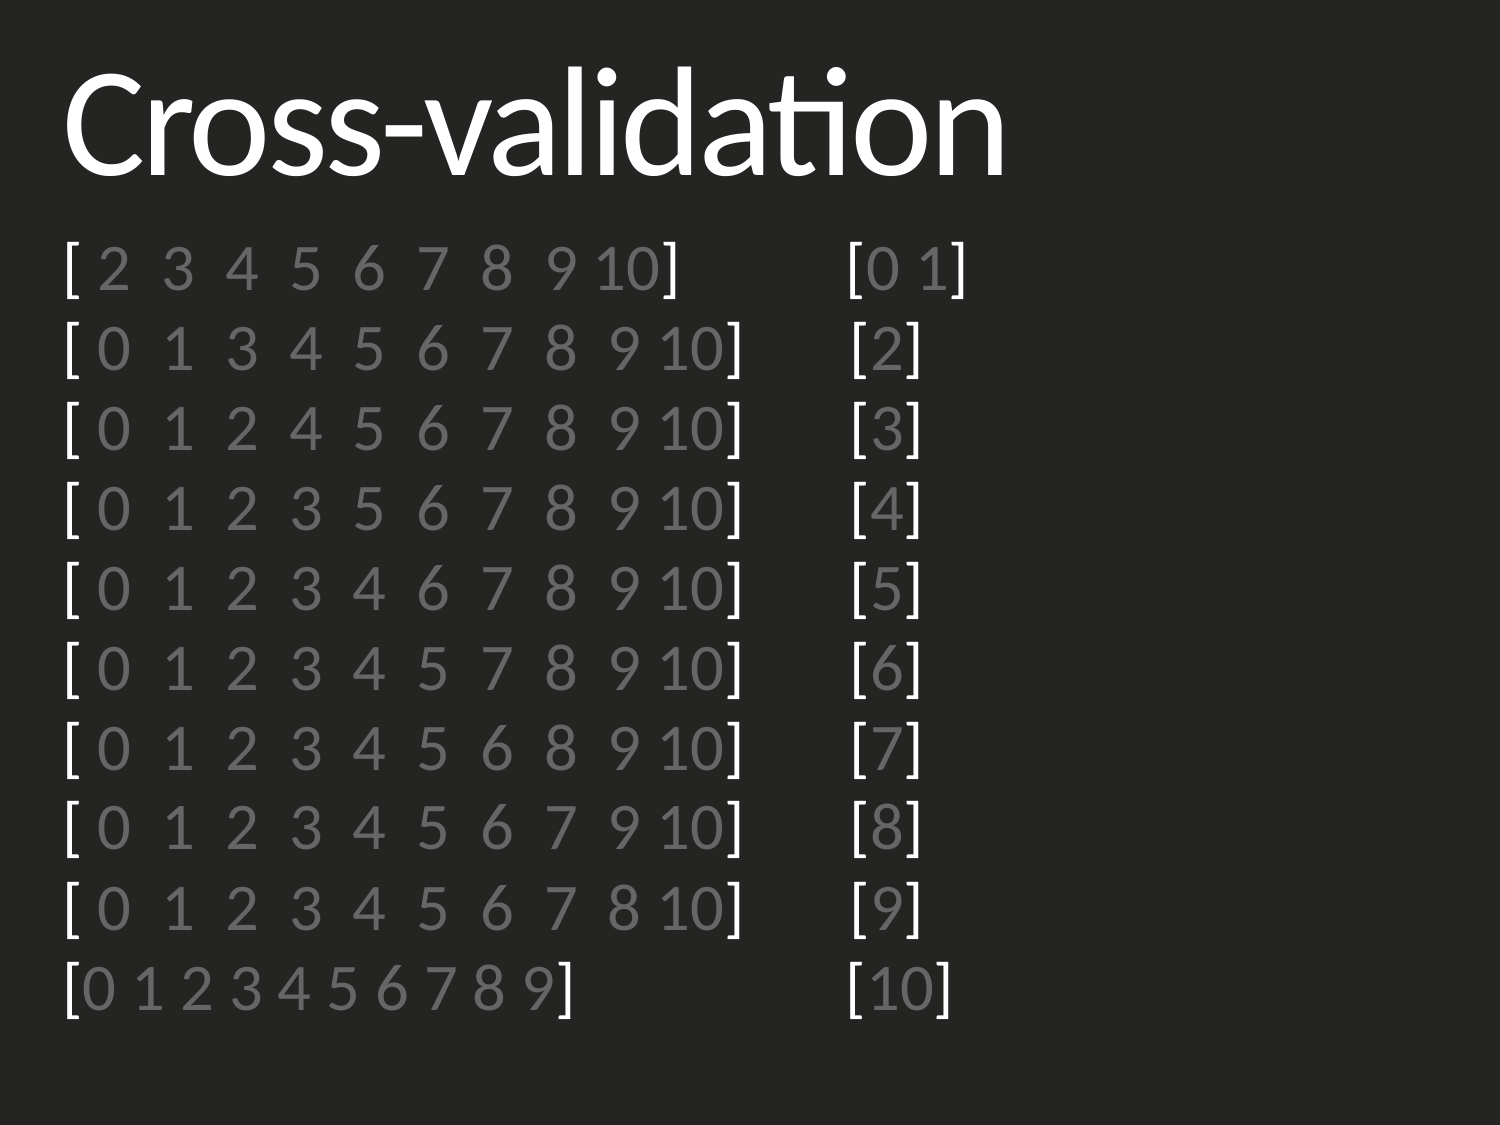

Cross-validation
[ 2  3  4  5  6  7  8  9 10]           [0 1]
[ 0  1  3  4  5  6  7  8  9 10]       [2]
[ 0  1  2  4  5  6  7  8  9 10]       [3]
[ 0  1  2  3  5  6  7  8  9 10]       [4]
[ 0  1  2  3  4  6  7  8  9 10]       [5]
[ 0  1  2  3  4  5  7  8  9 10]       [6]
[ 0  1  2  3  4  5  6  8  9 10]       [7]
[ 0  1  2  3  4  5  6  7  9 10]       [8]
[ 0  1  2  3  4  5  6  7  8 10]       [9]
[0 1 2 3 4 5 6 7 8 9]                  [10]